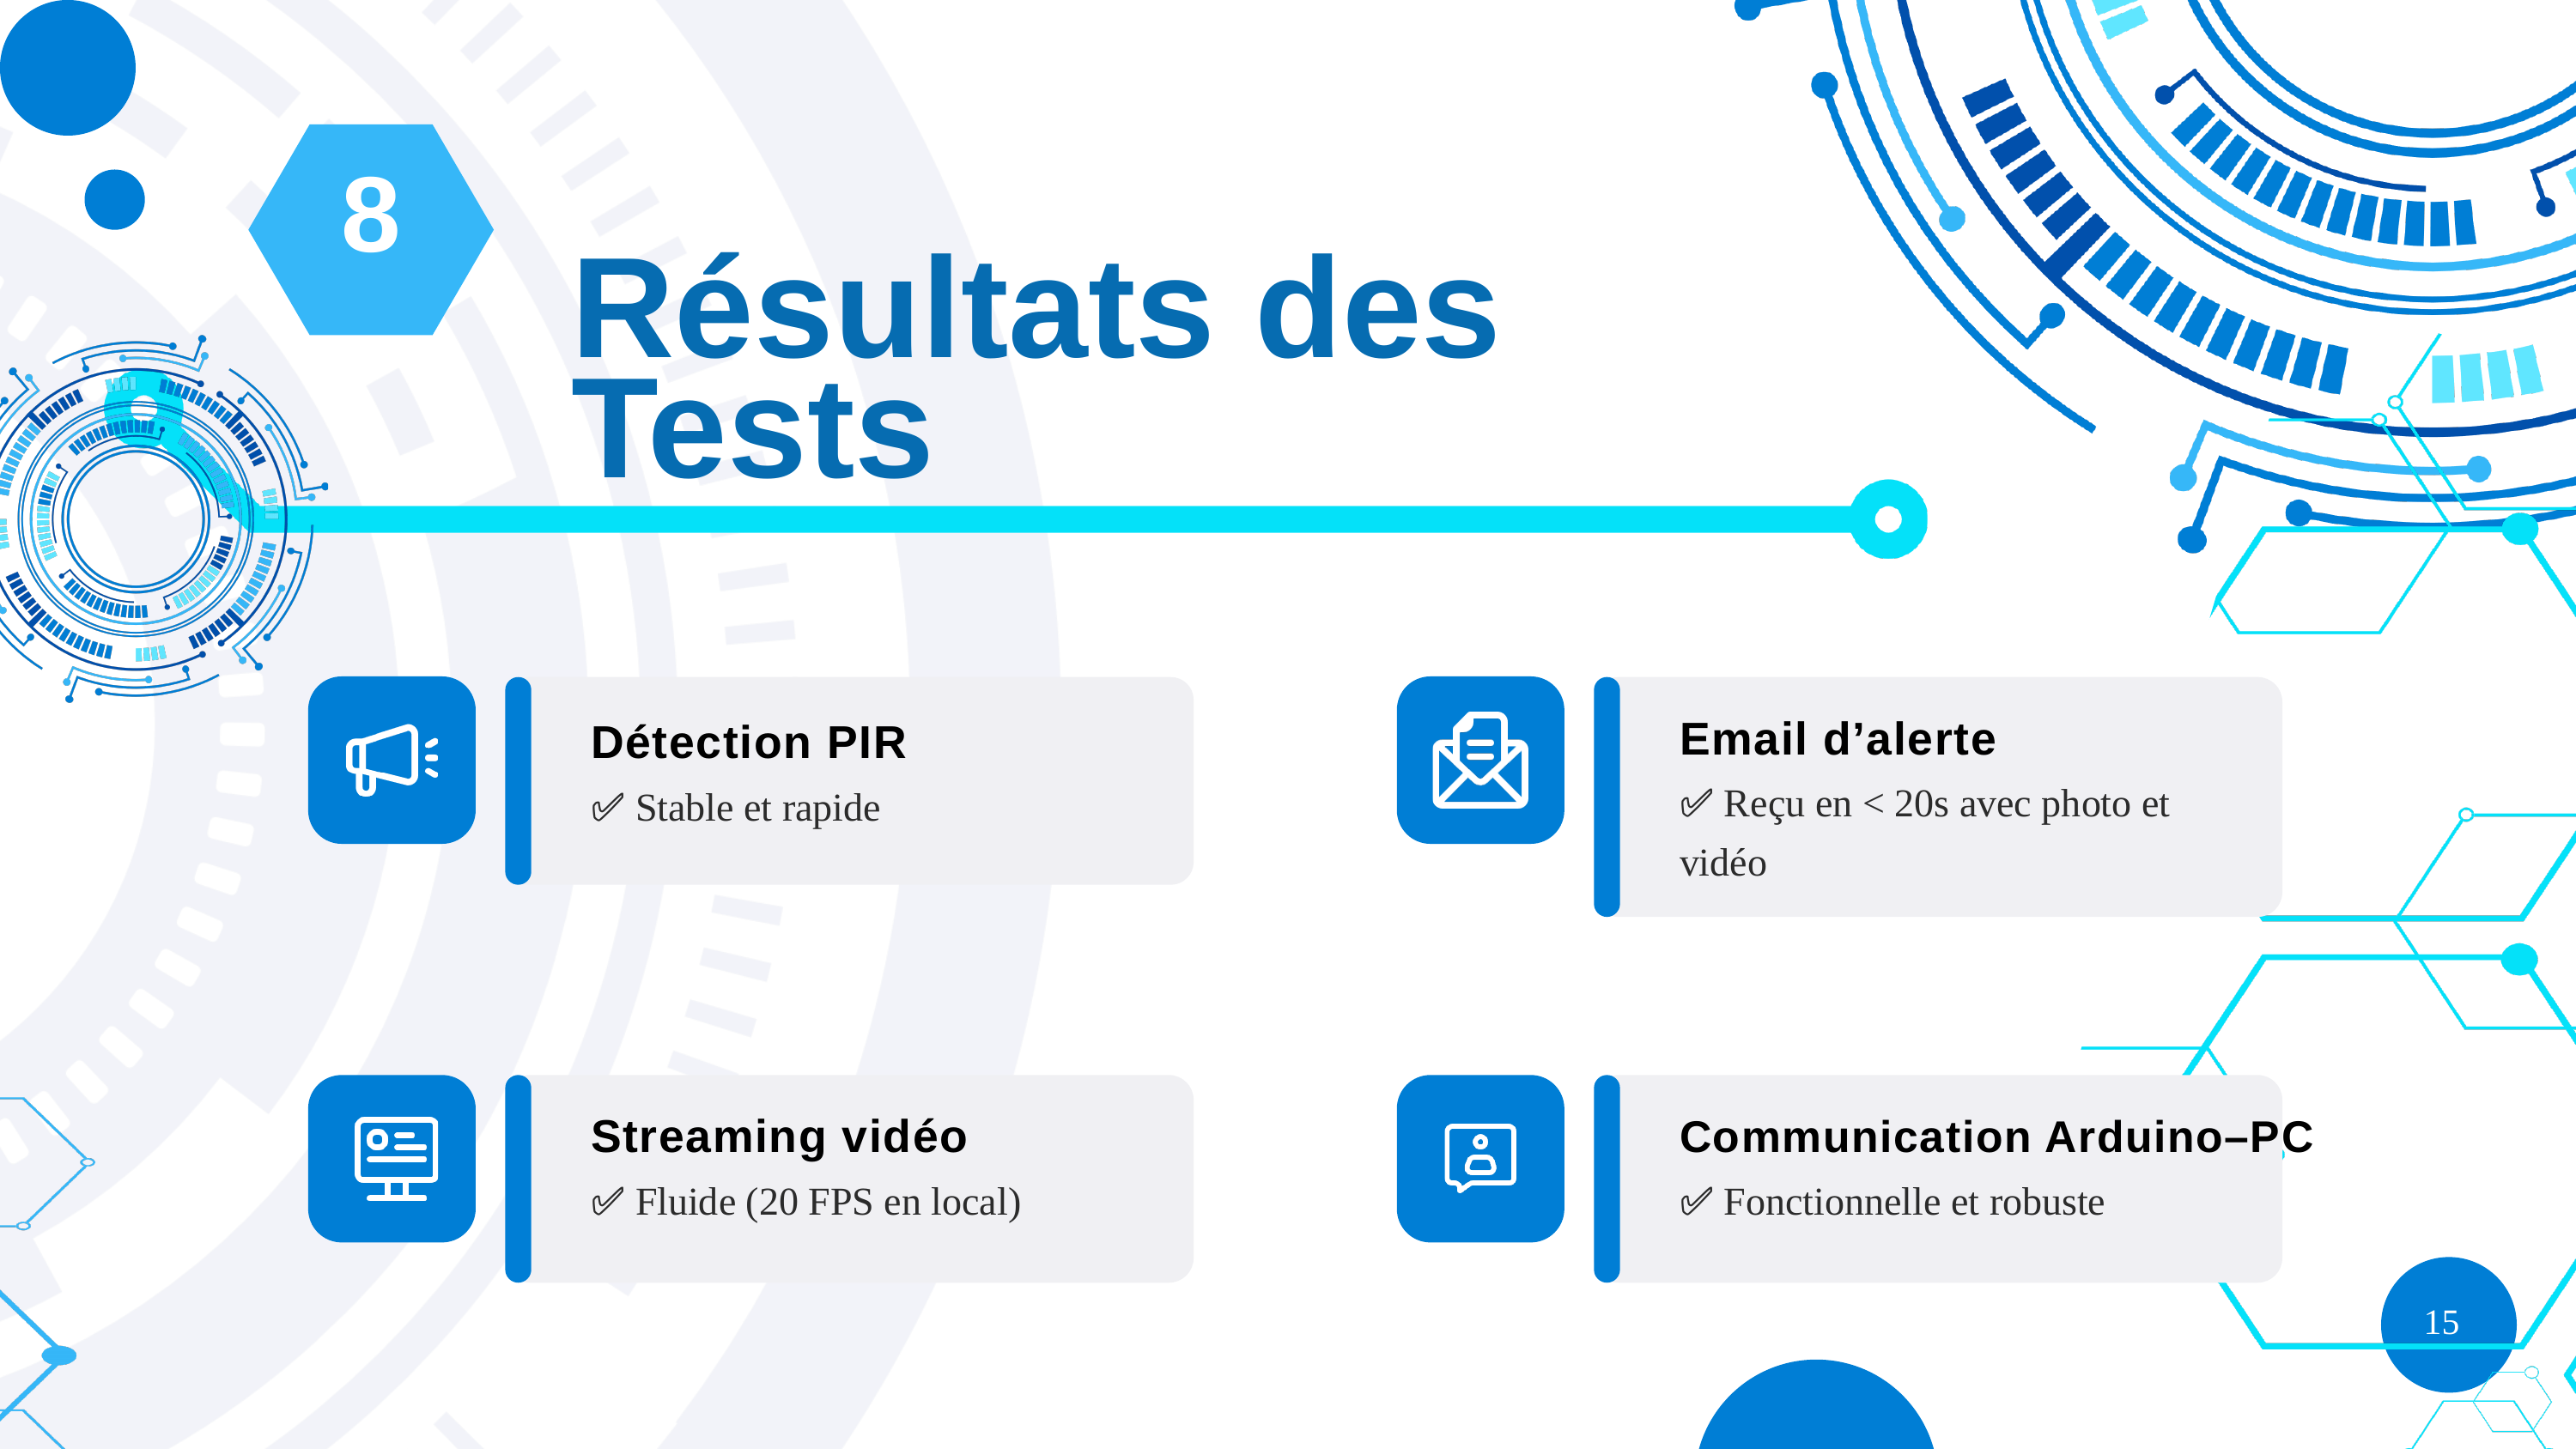

8

Résultats des Tests

Détection PIR
✅ Stable et rapide

Email d’alerte

✅ Reçu en < 20s avec photo et vidéo

Streaming vidéo
Communication Arduino–PC

✅ Fluide (20 FPS en local)
✅ Fonctionnelle et robuste

15